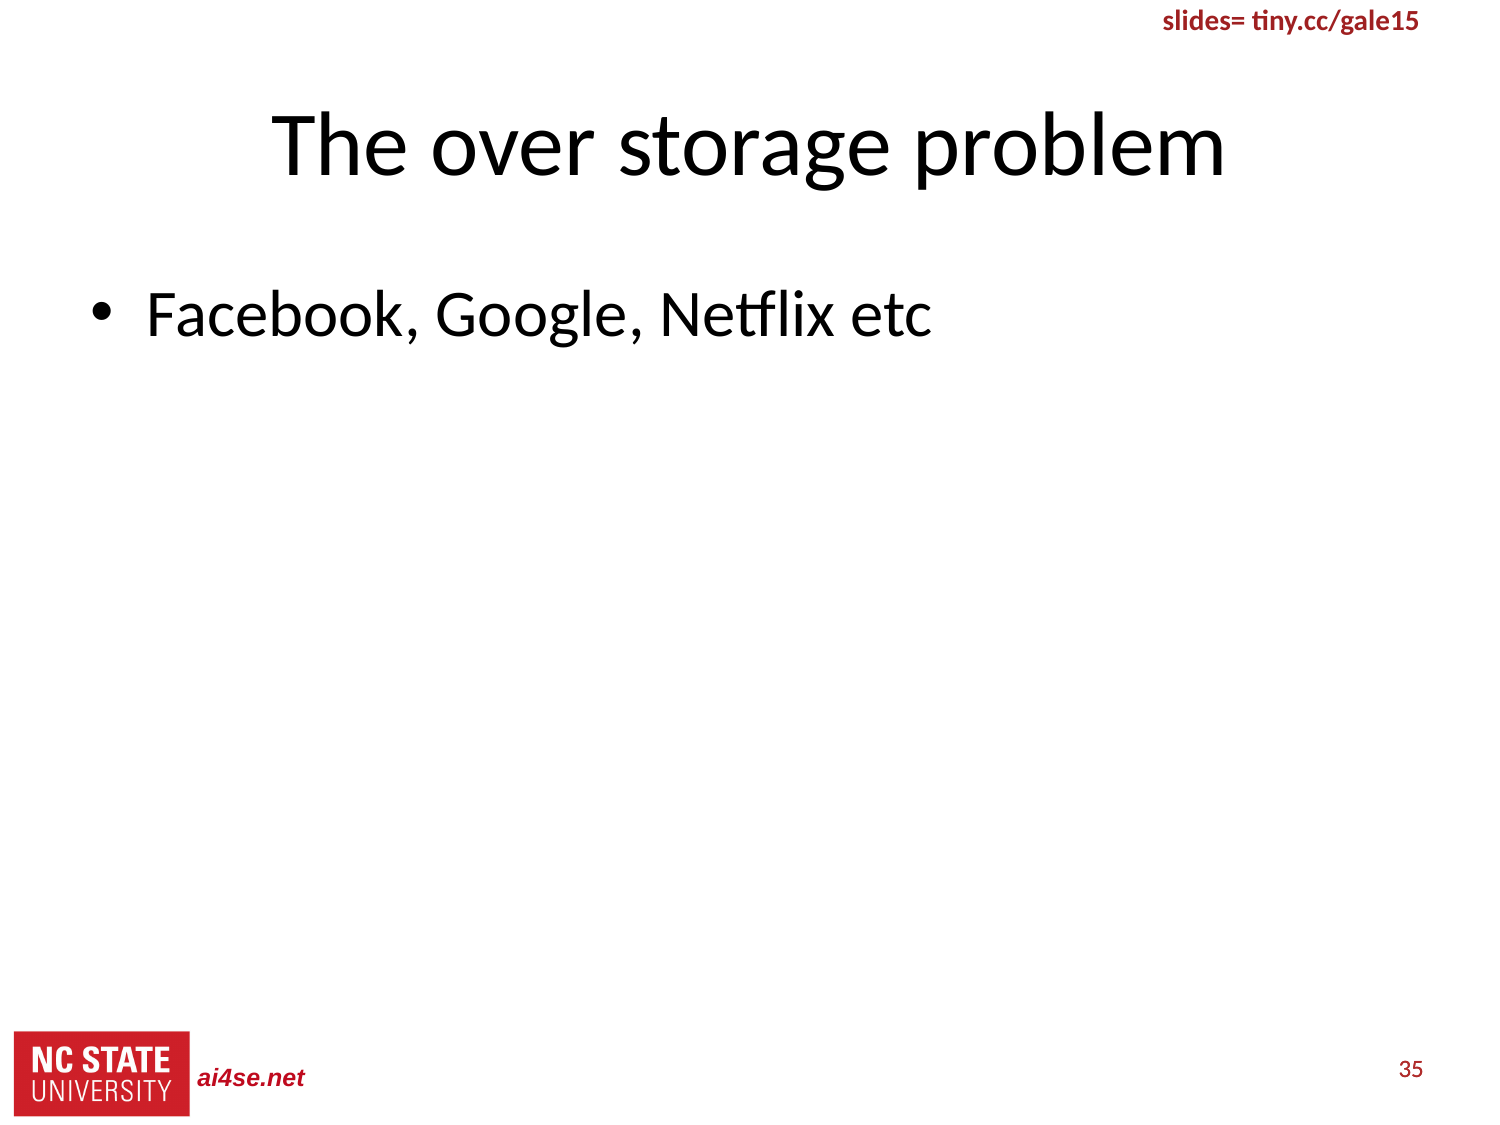

# The over storage problem
Facebook, Google, Netflix etc